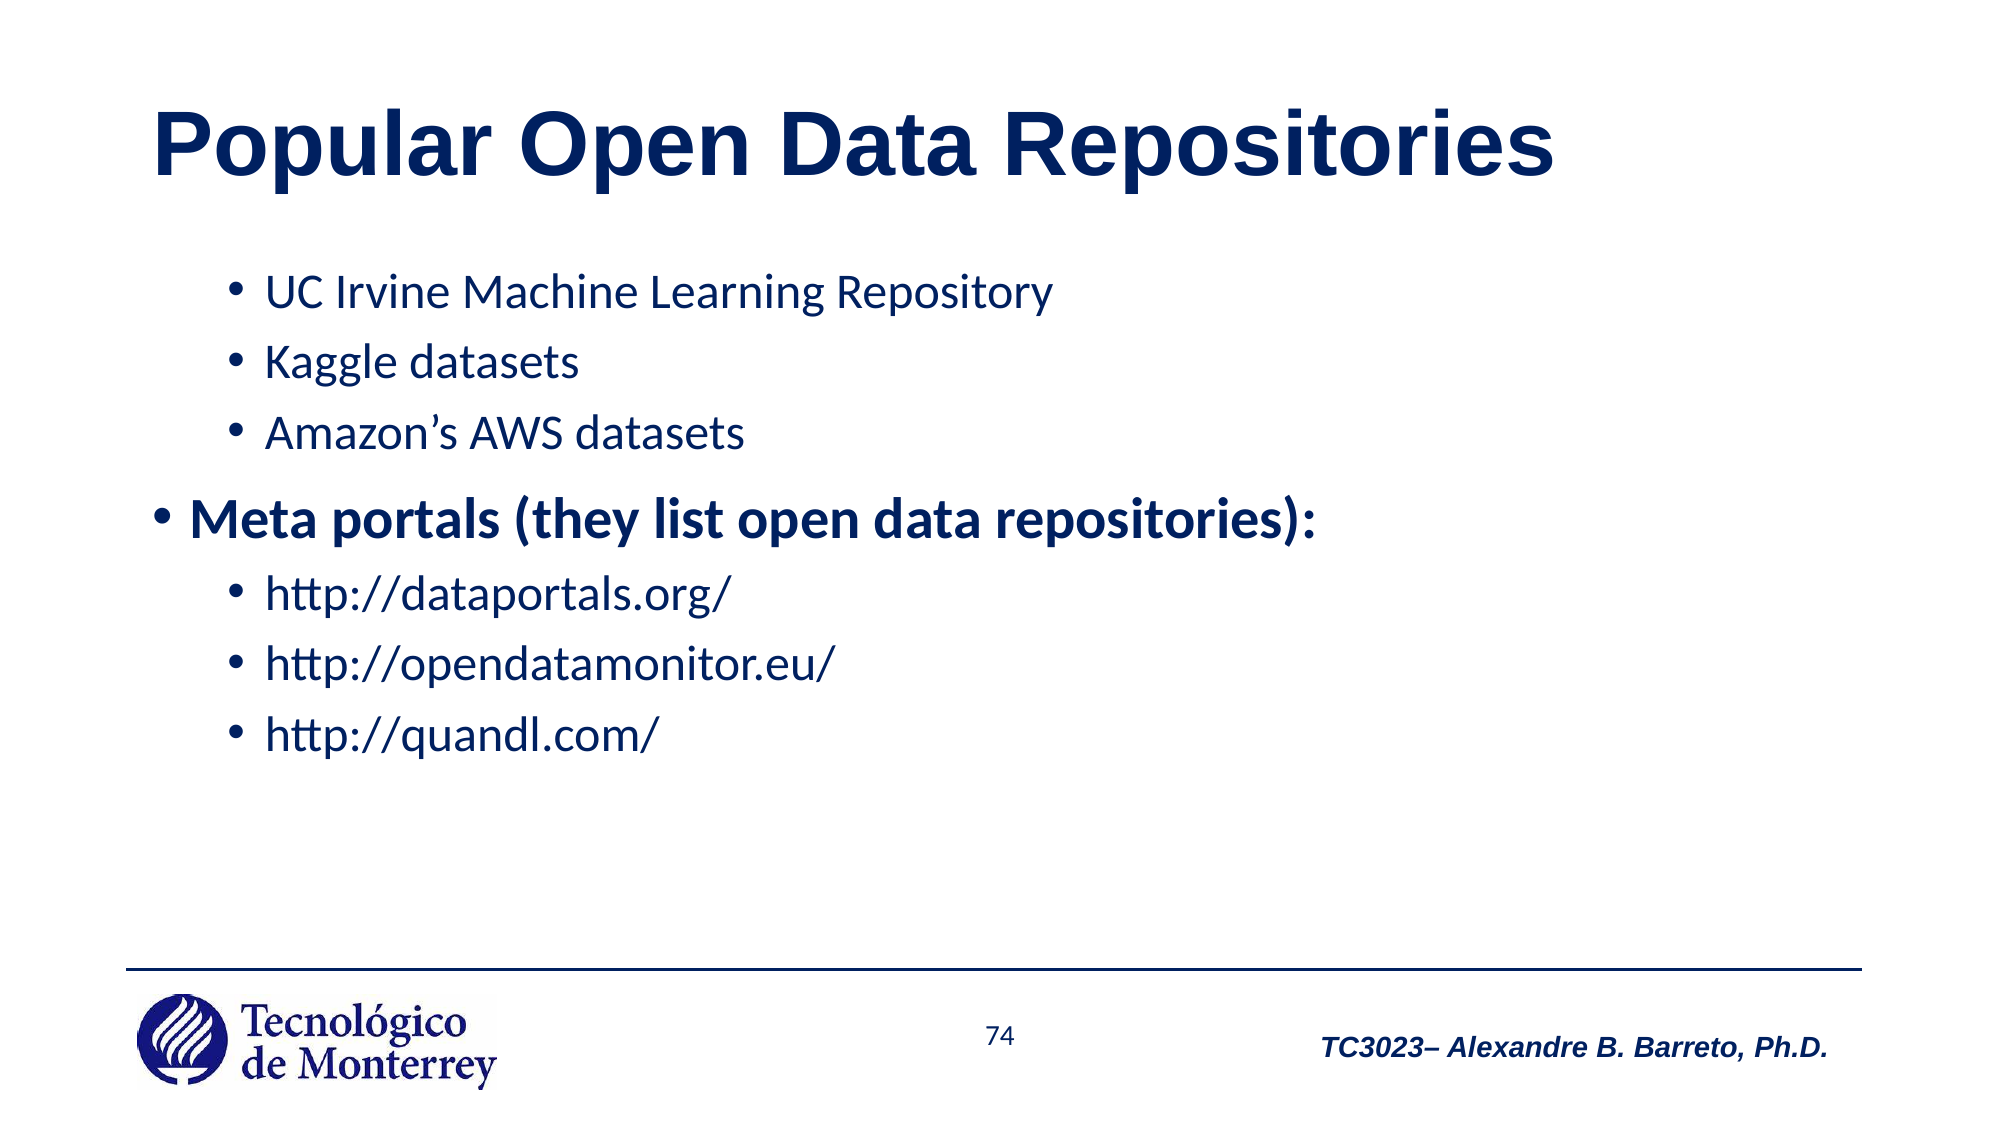

# Popular Open Data Repositories
UC Irvine Machine Learning Repository
Kaggle datasets
Amazon’s AWS datasets
Meta portals (they list open data repositories):
http://dataportals.org/
http://opendatamonitor.eu/
http://quandl.com/